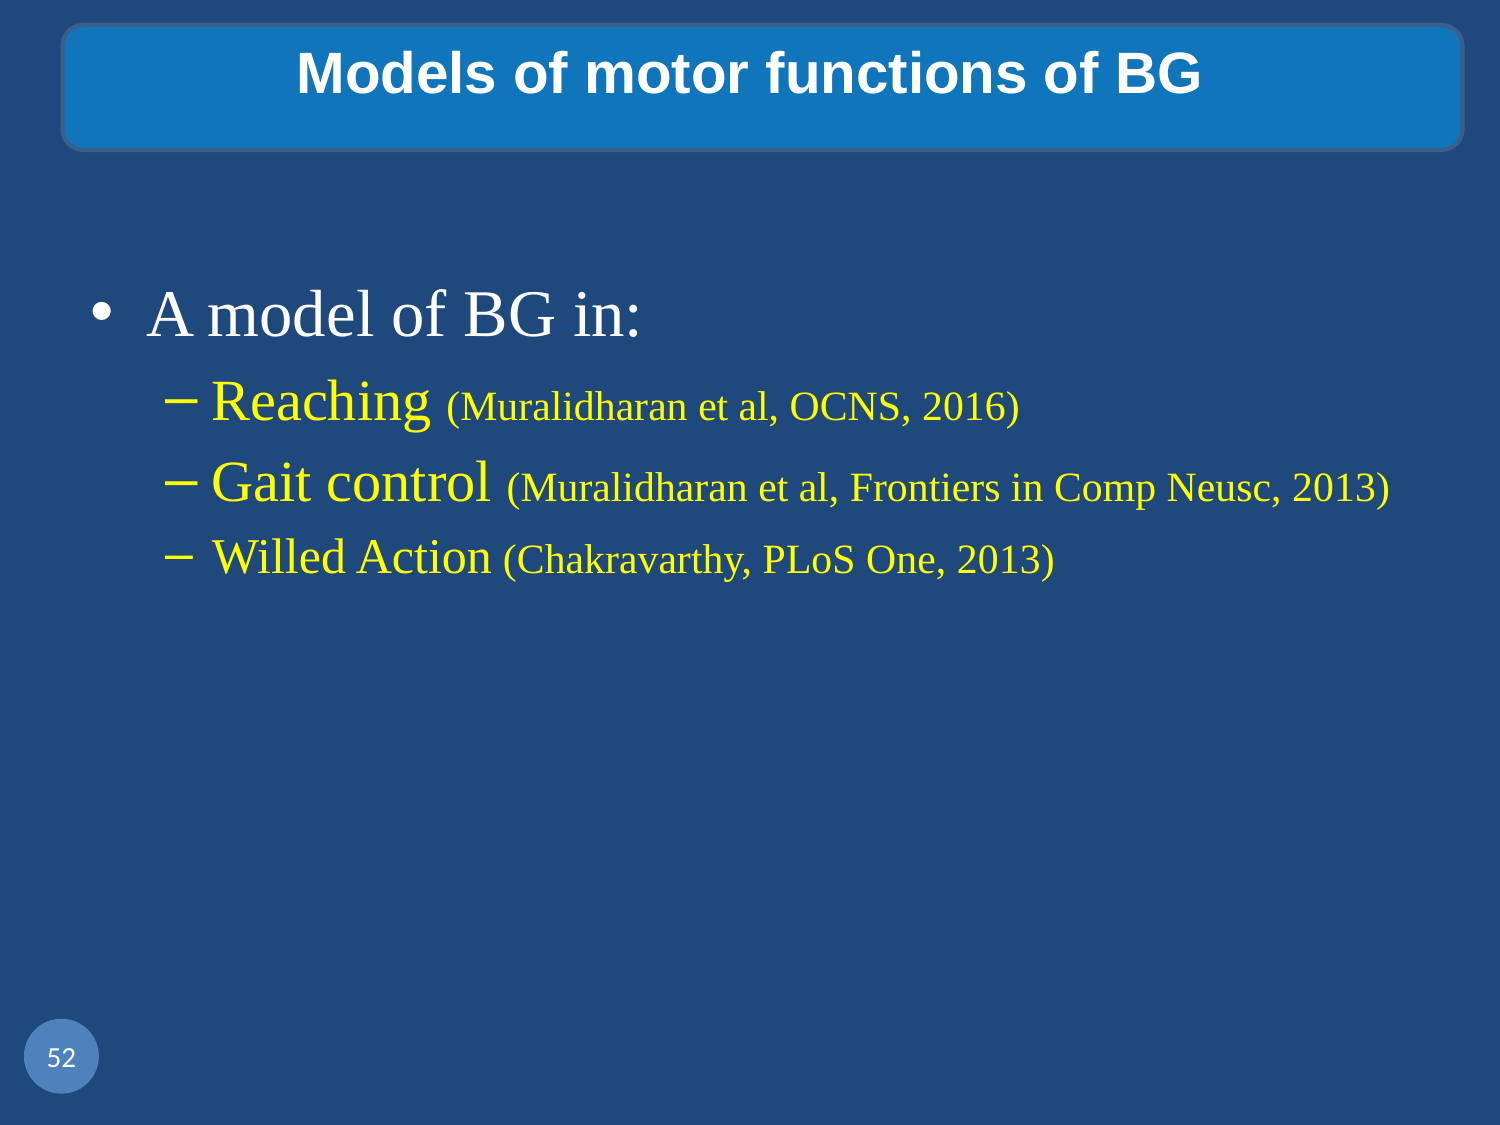

Models of motor functions of BG
A model of BG in:
Reaching (Muralidharan et al, OCNS, 2016)
Gait control (Muralidharan et al, Frontiers in Comp Neusc, 2013)
Willed Action (Chakravarthy, PLoS One, 2013)
52